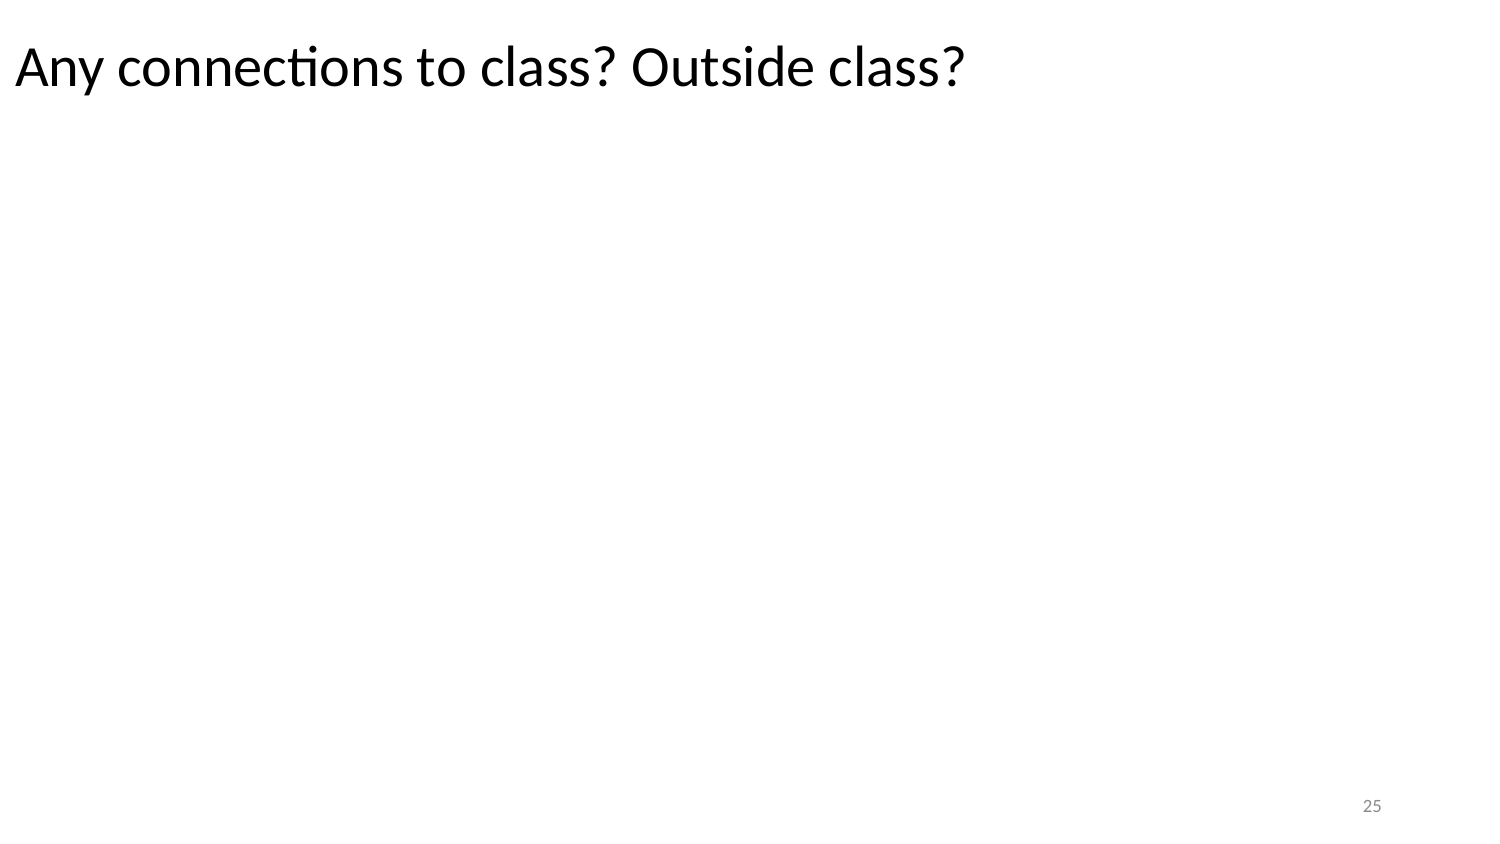

# Any connections to class? Outside class?

25